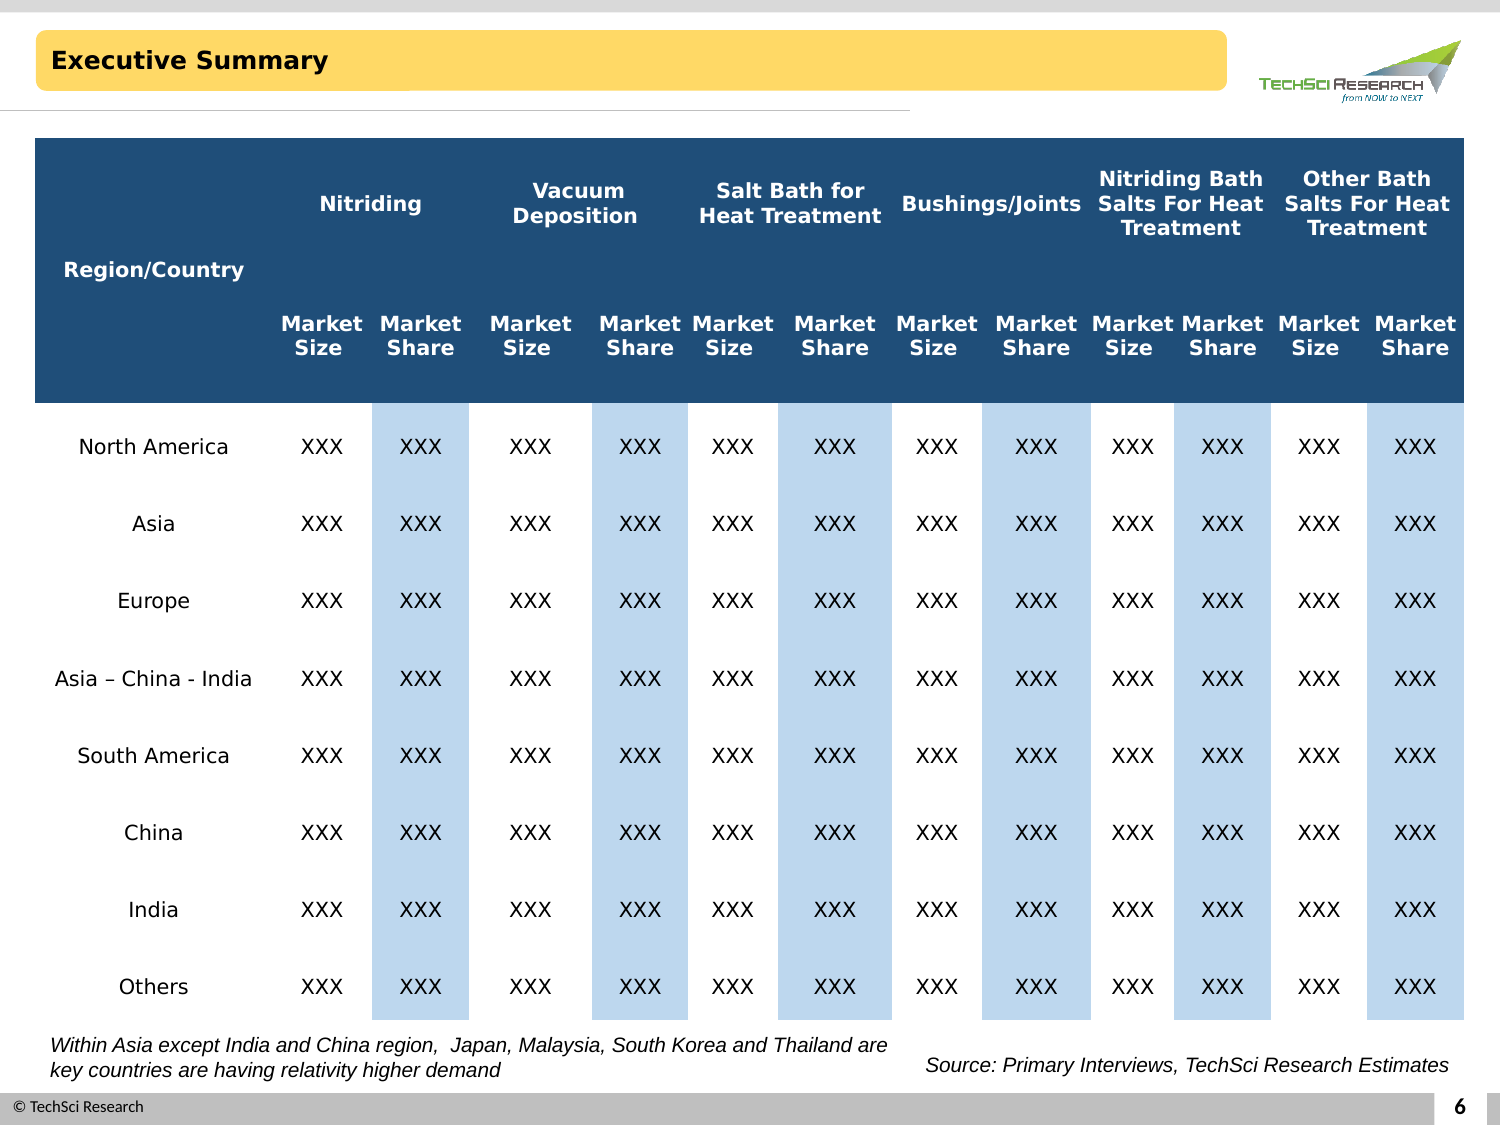

Executive Summary
| Region/Country | Nitriding |  | Vacuum Deposition |  | Salt Bath for Heat Treatment |  | Bushings/Joints |  | Nitriding Bath Salts For Heat Treatment |  | Other Bath Salts For Heat Treatment |  |
| --- | --- | --- | --- | --- | --- | --- | --- | --- | --- | --- | --- | --- |
|  | Market Size | Market Share | Market Size | Market Share | Market Size | Market Share | Market Size | Market Share | Market Size | Market Share | Market Size | Market Share |
| North America | XXX | XXX | XXX | XXX | XXX | XXX | XXX | XXX | XXX | XXX | XXX | XXX |
| Asia | XXX | XXX | XXX | XXX | XXX | XXX | XXX | XXX | XXX | XXX | XXX | XXX |
| Europe | XXX | XXX | XXX | XXX | XXX | XXX | XXX | XXX | XXX | XXX | XXX | XXX |
| Asia – China - India | XXX | XXX | XXX | XXX | XXX | XXX | XXX | XXX | XXX | XXX | XXX | XXX |
| South America | XXX | XXX | XXX | XXX | XXX | XXX | XXX | XXX | XXX | XXX | XXX | XXX |
| China | XXX | XXX | XXX | XXX | XXX | XXX | XXX | XXX | XXX | XXX | XXX | XXX |
| India | XXX | XXX | XXX | XXX | XXX | XXX | XXX | XXX | XXX | XXX | XXX | XXX |
| Others | XXX | XXX | XXX | XXX | XXX | XXX | XXX | XXX | XXX | XXX | XXX | XXX |
Within Asia except India and China region,  Japan, Malaysia, South Korea and Thailand are key countries are having relativity higher demand
Source: Primary Interviews, TechSci Research Estimates